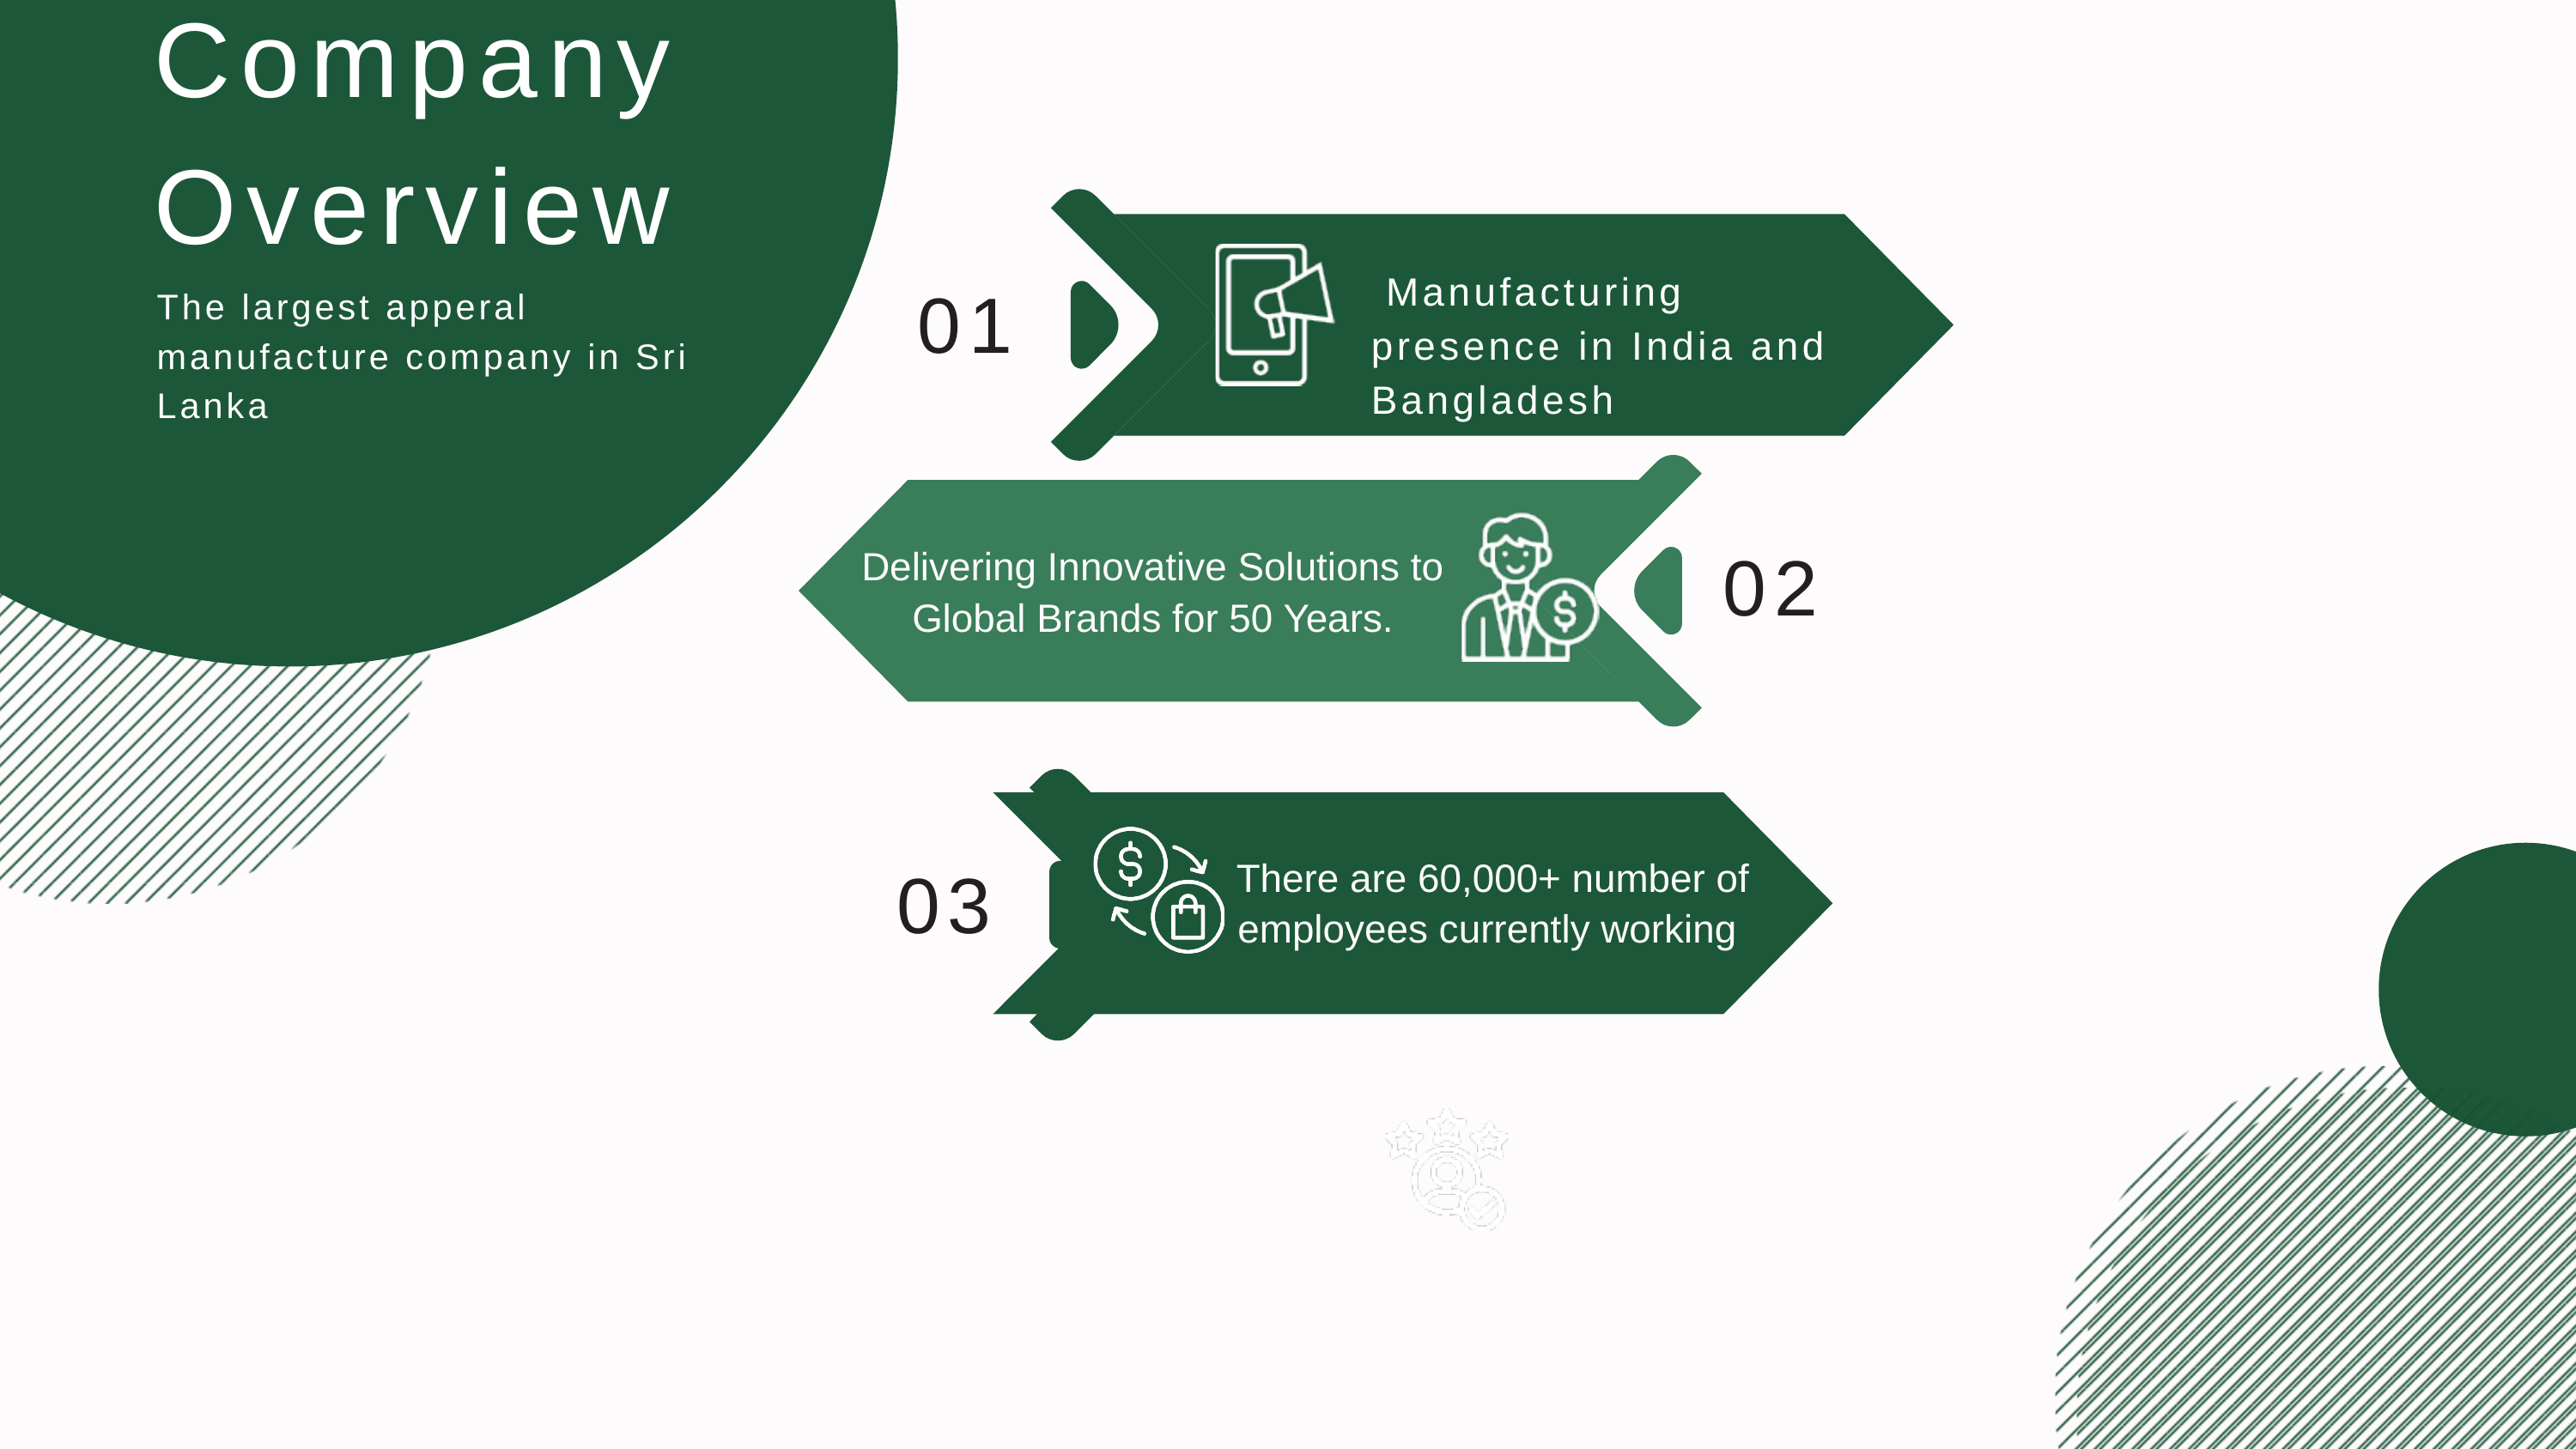

Company Overview

 Manufacturing presence in India and Bangladesh

01
The largest apperal manufacture company in Sri Lanka

02
Delivering Innovative Solutions to Global Brands for 50 Years.

03

There are 60,000+ number of employees currently working